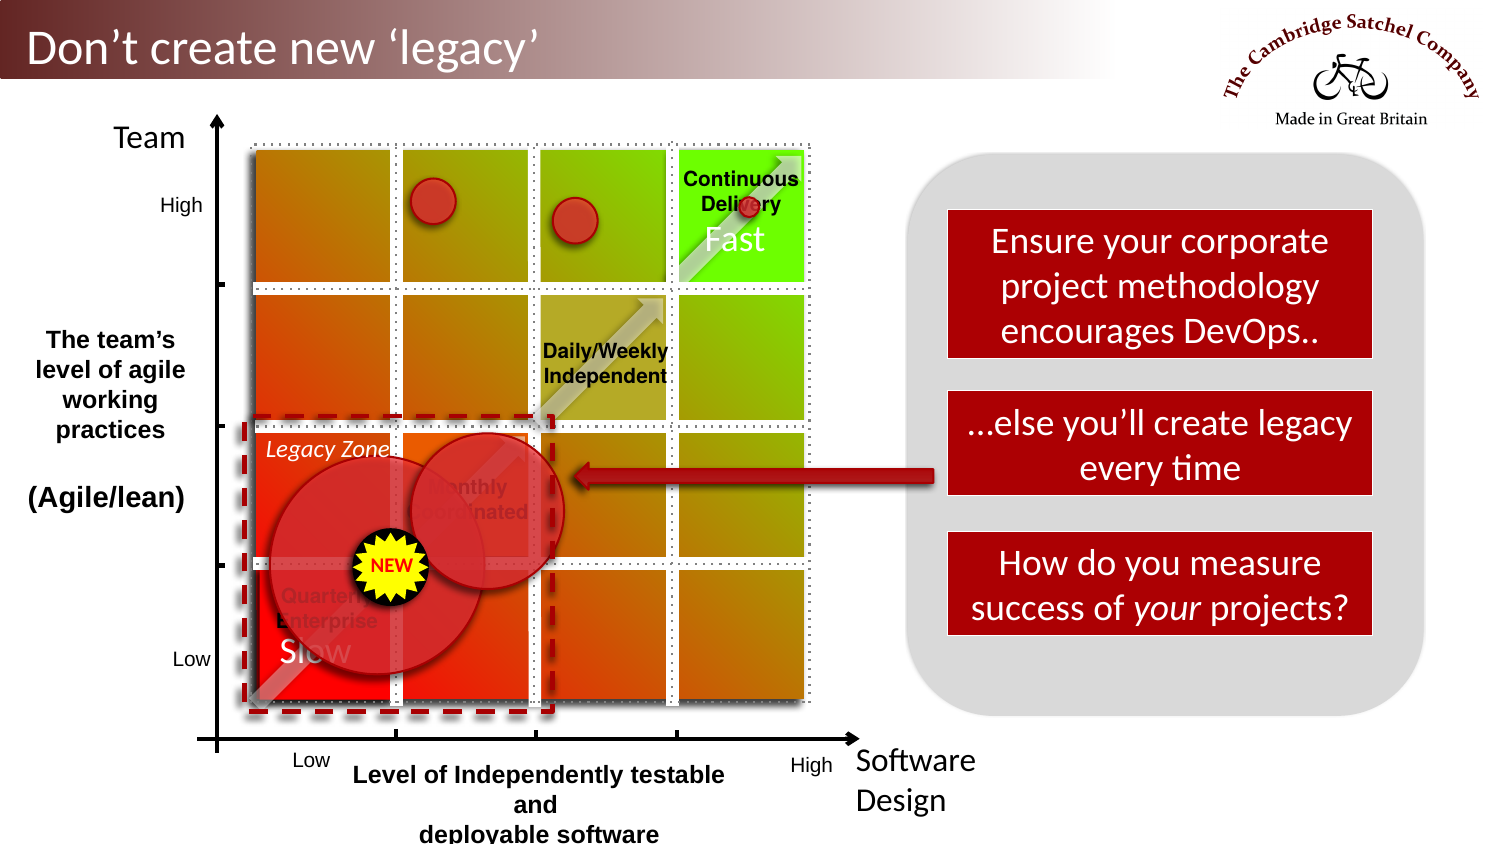

Don’t create new ‘legacy’

Ensure your corporate project methodology encourages DevOps..
…else you’ll create legacy every time

Legacy Zone

NEW
How do you measure success of your projects?